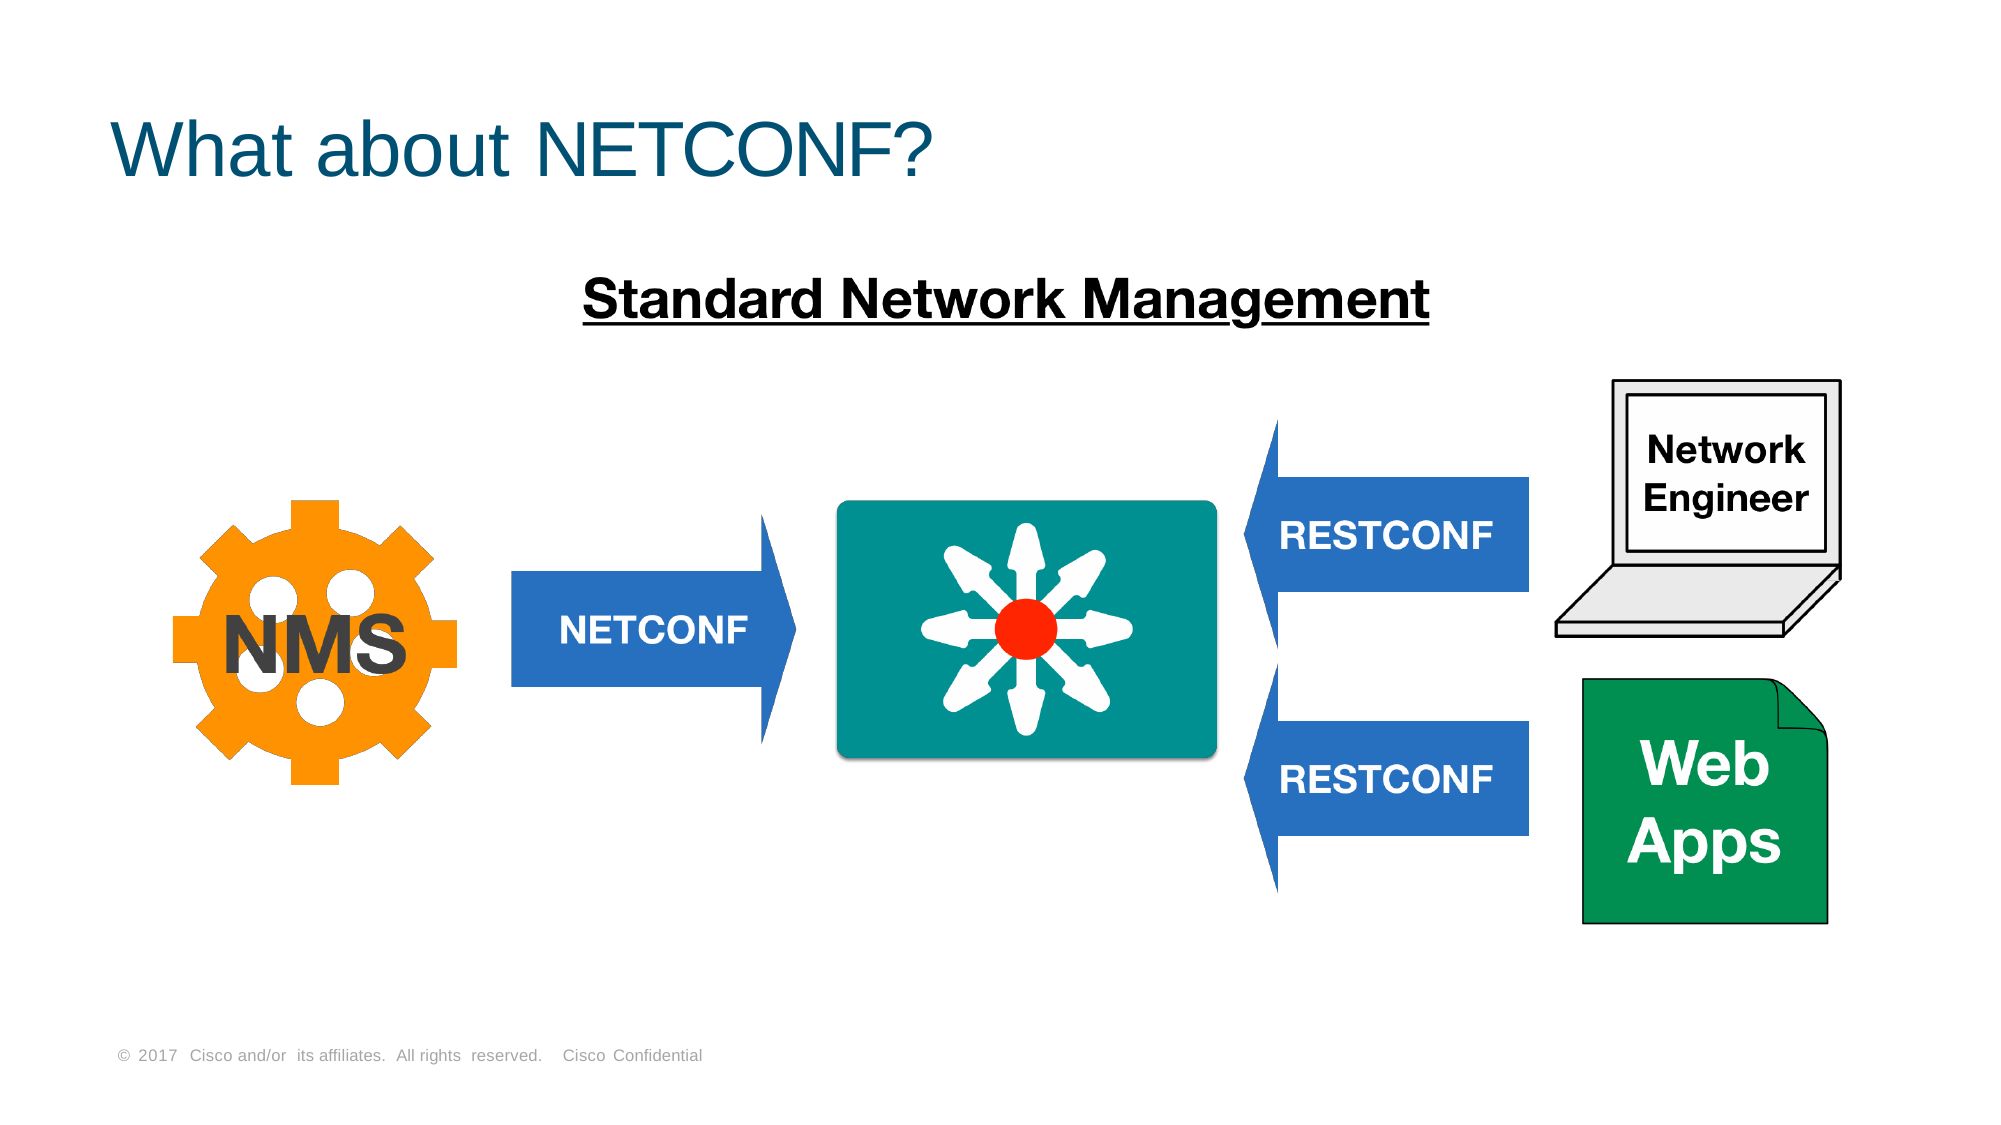

# What about NETCONF?

© 2017  Cisco and/or  its affiliates.  All rights  reserved.    Cisco Confidential